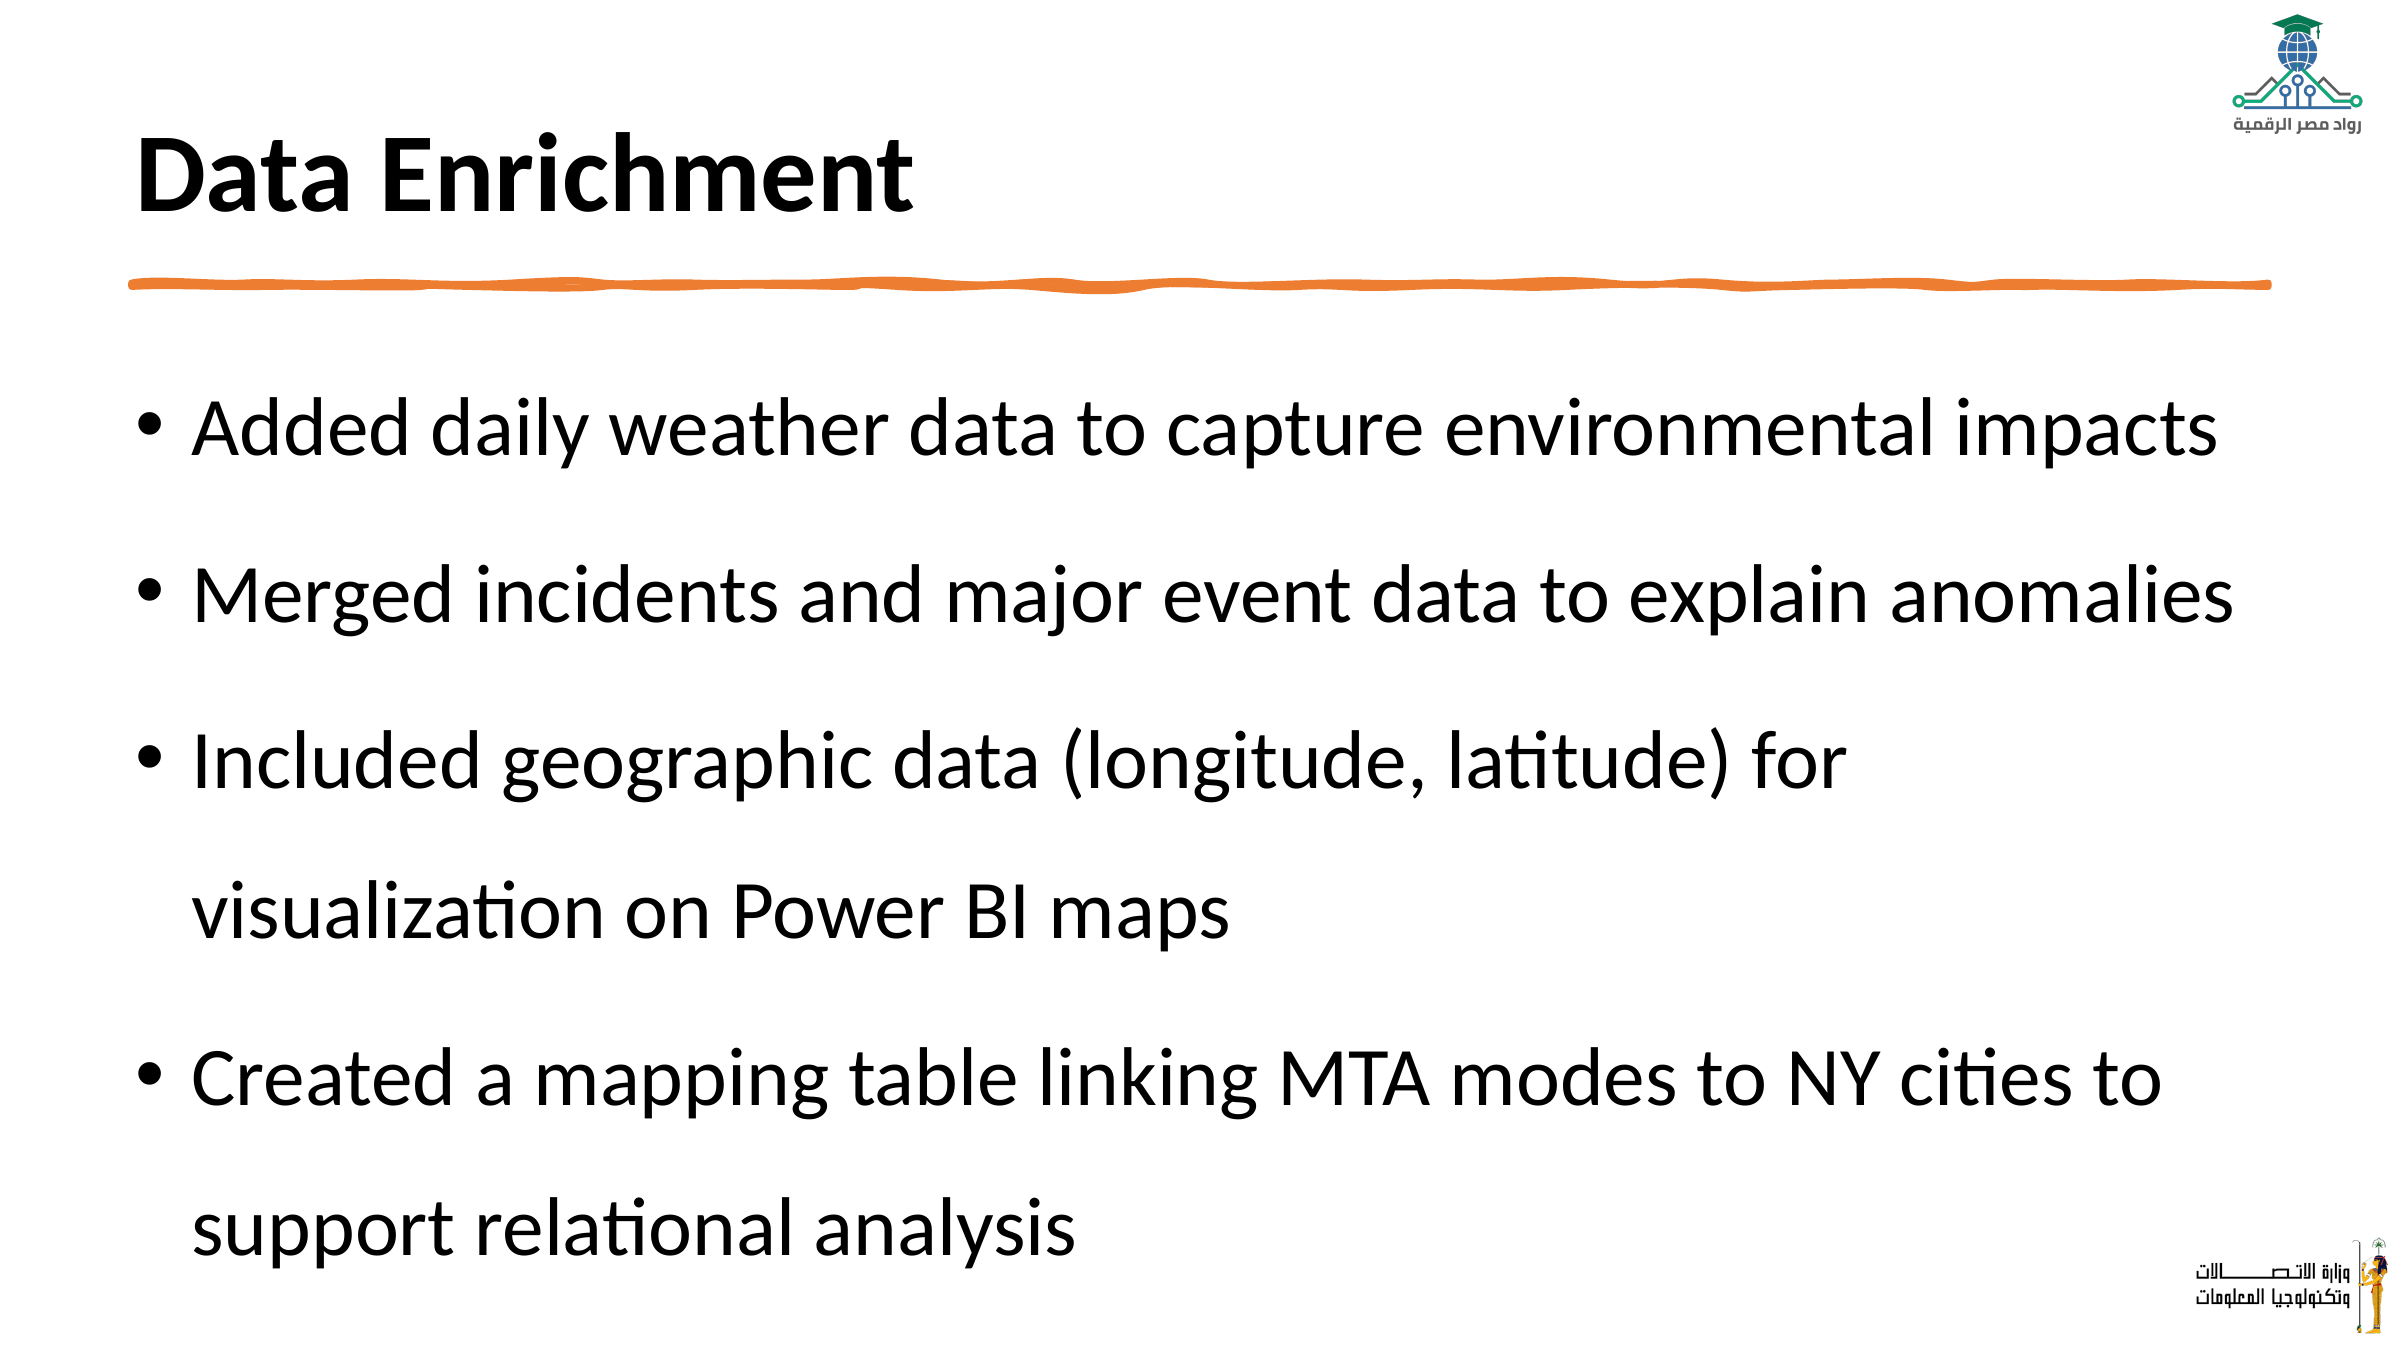

# Data Enrichment
Added daily weather data to capture environmental impacts
Merged incidents and major event data to explain anomalies
Included geographic data (longitude, latitude) for visualization on Power BI maps
Created a mapping table linking MTA modes to NY cities to support relational analysis